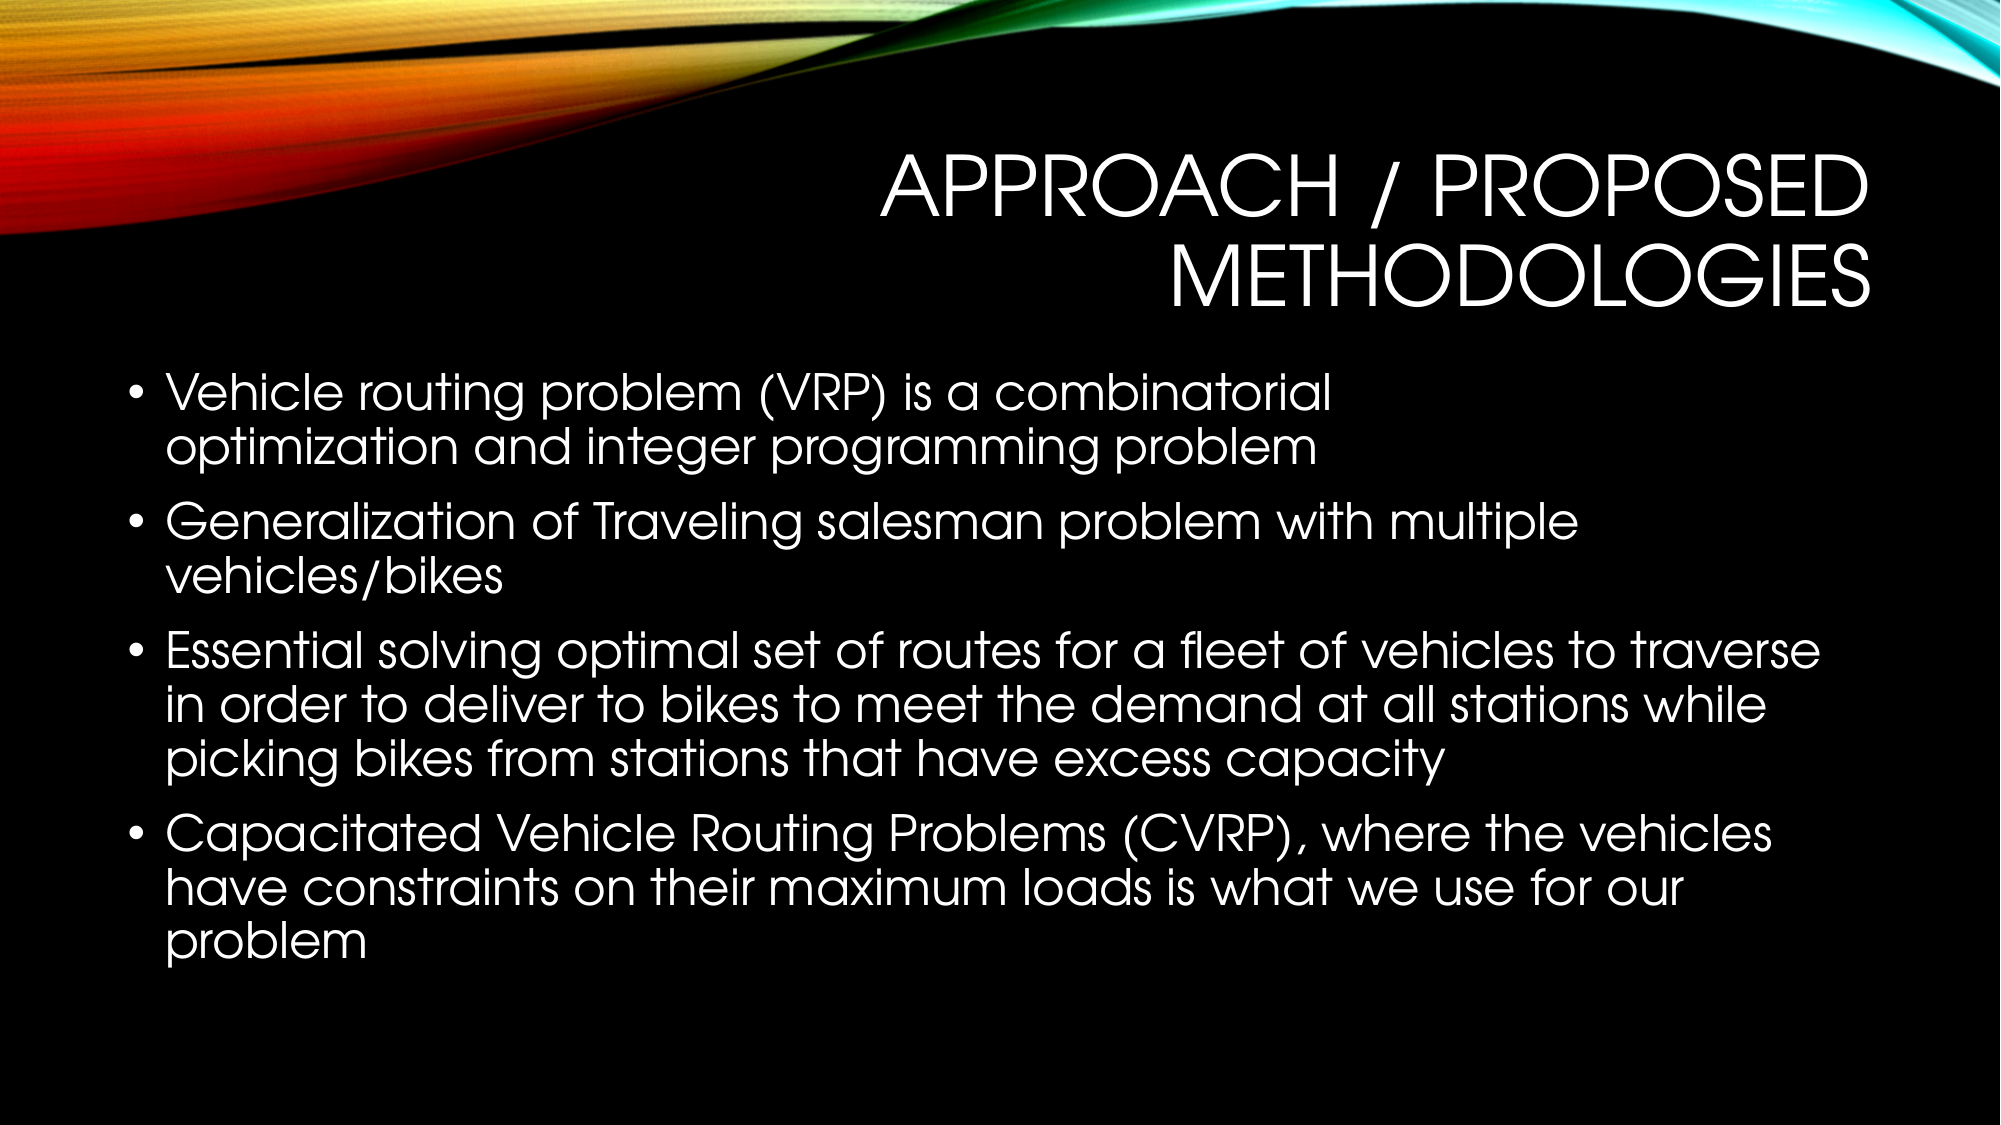

# Approach / Proposed methodologies
Vehicle routing problem (VRP) is a combinatorial optimization and integer programming problem
Generalization of Traveling salesman problem with multiple vehicles/bikes
Essential solving optimal set of routes for a fleet of vehicles to traverse in order to deliver to bikes to meet the demand at all stations while picking bikes from stations that have excess capacity
Capacitated Vehicle Routing Problems (CVRP), where the vehicles have constraints on their maximum loads is what we use for our problem